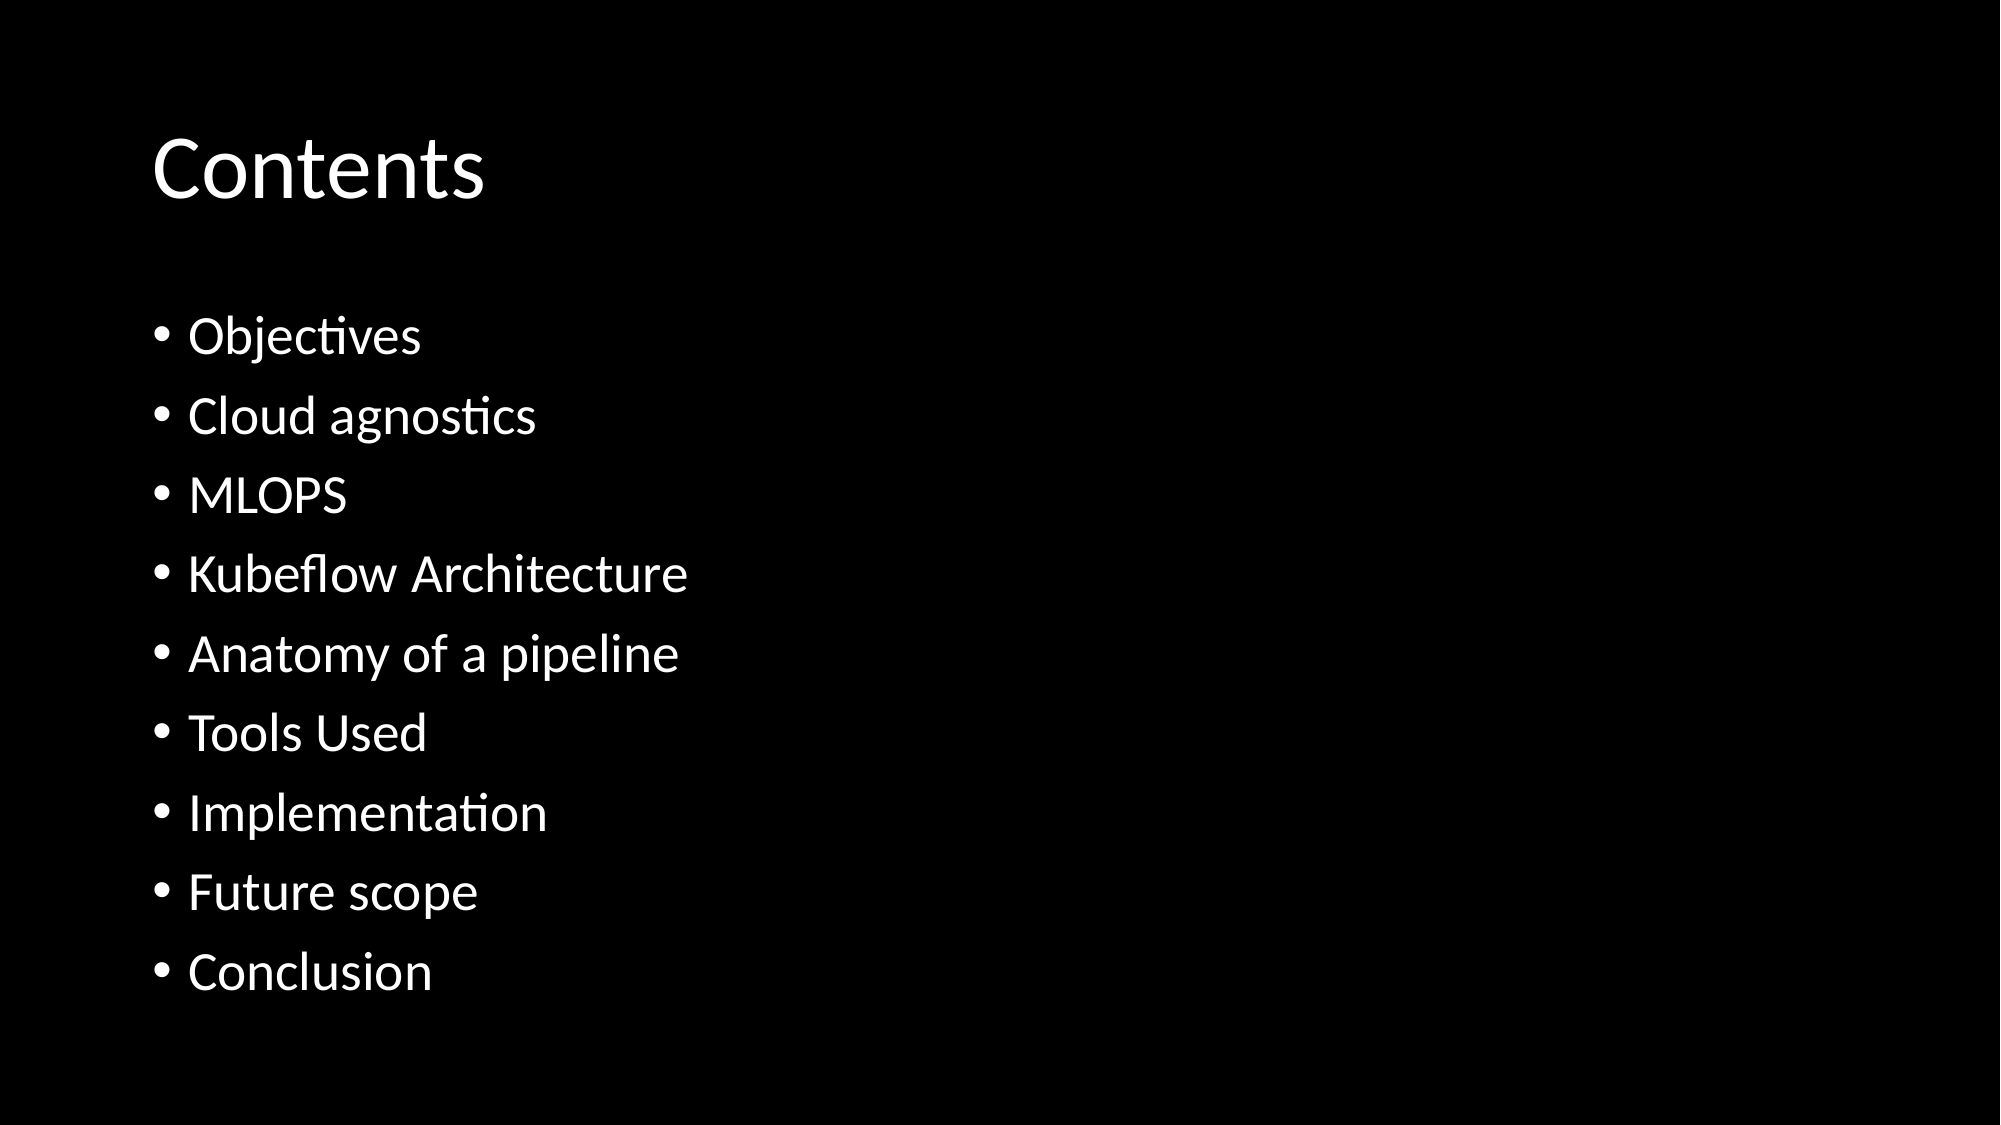

# Contents
Objectives
Cloud agnostics
MLOPS
Kubeflow Architecture
Anatomy of a pipeline
Tools Used
Implementation
Future scope
Conclusion